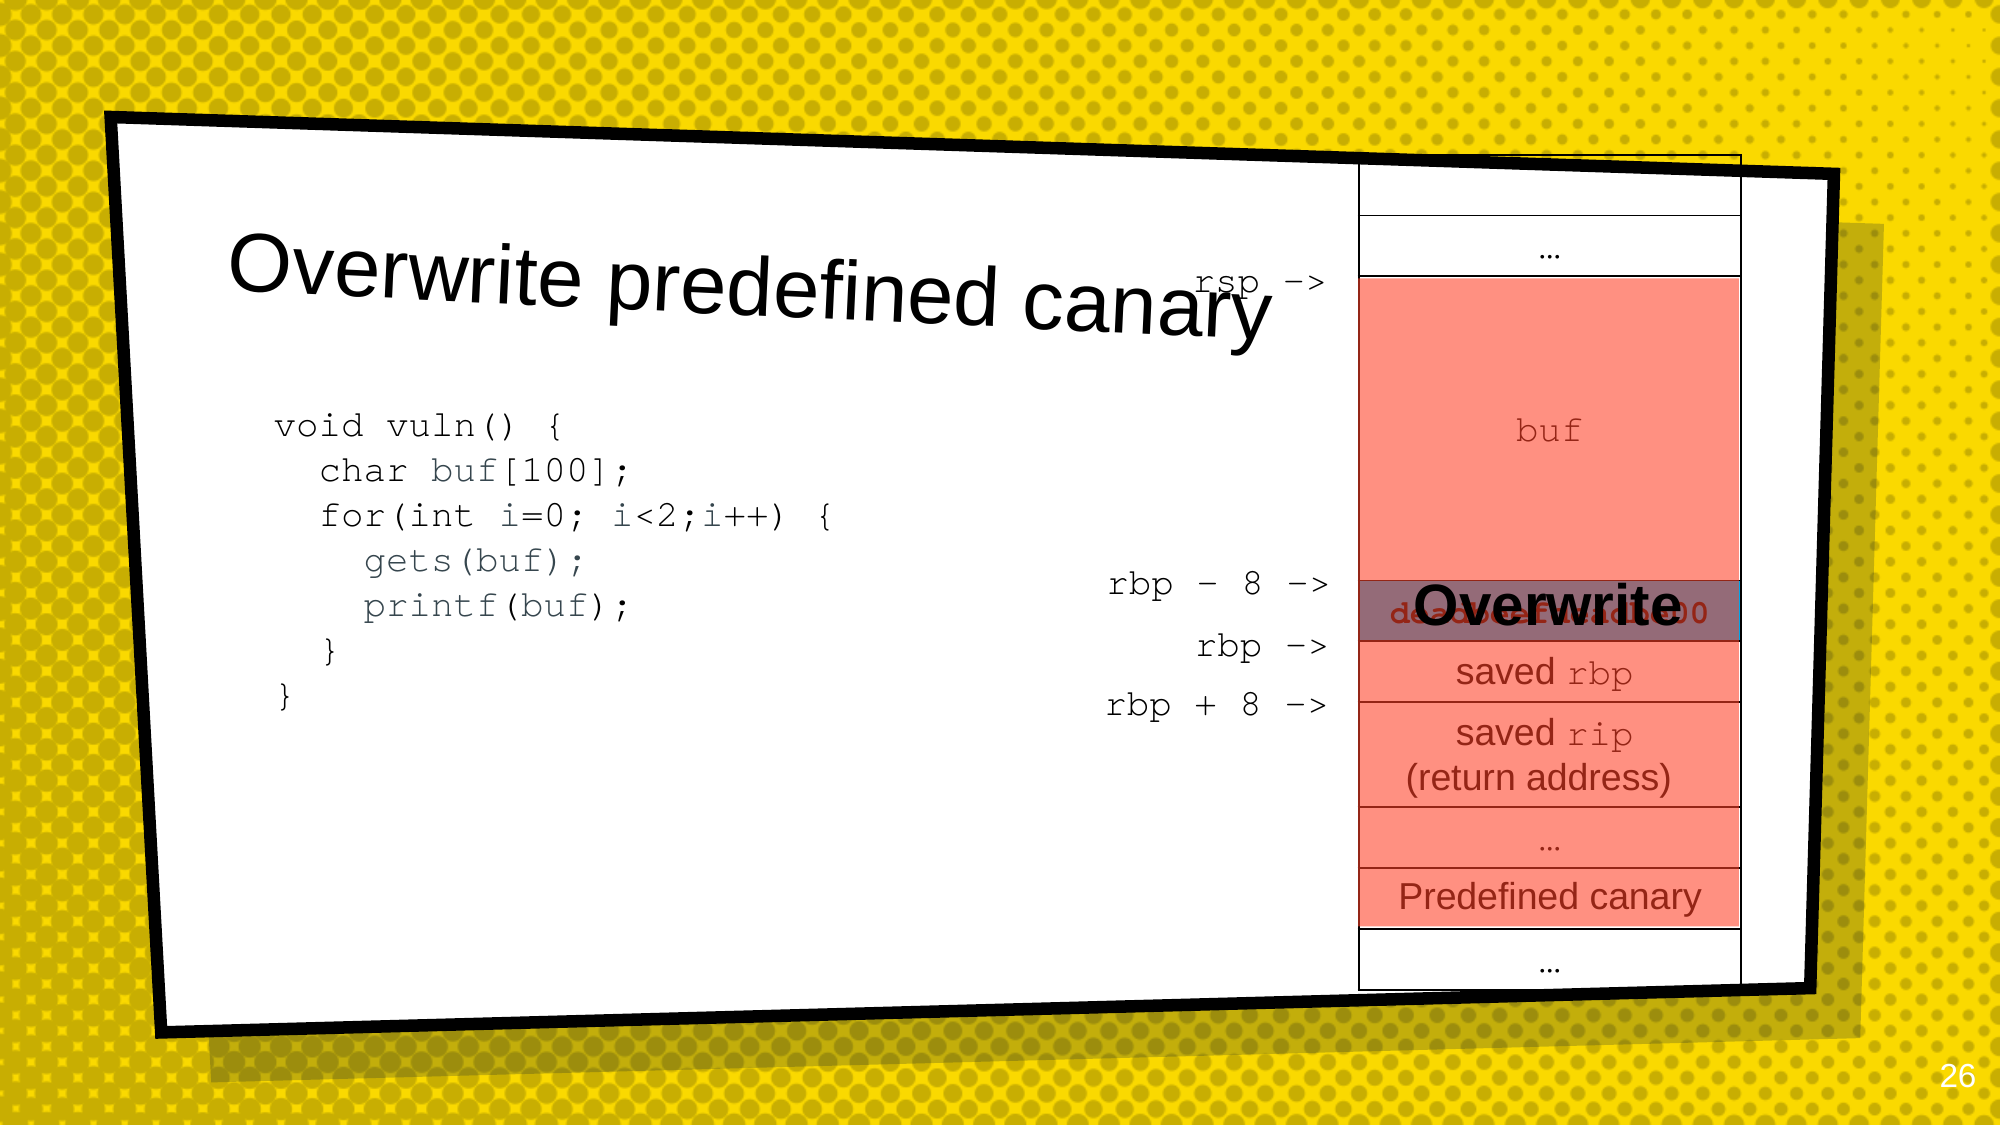

|  |
| --- |
| … |
| buf |
| deadbeefdeadbe00 |
| saved rbp |
| saved rip (return address) |
| … |
| Predefined canary |
| … |
# Overwrite predefined canary
rsp ->
Overwrite
void vuln() {
  char buf[100];
  for(int i=0; i<2;i++) {
    gets(buf);
    printf(buf);
  }
}
rbp - 8 ->
rbp ->
rbp + 8 ->
26